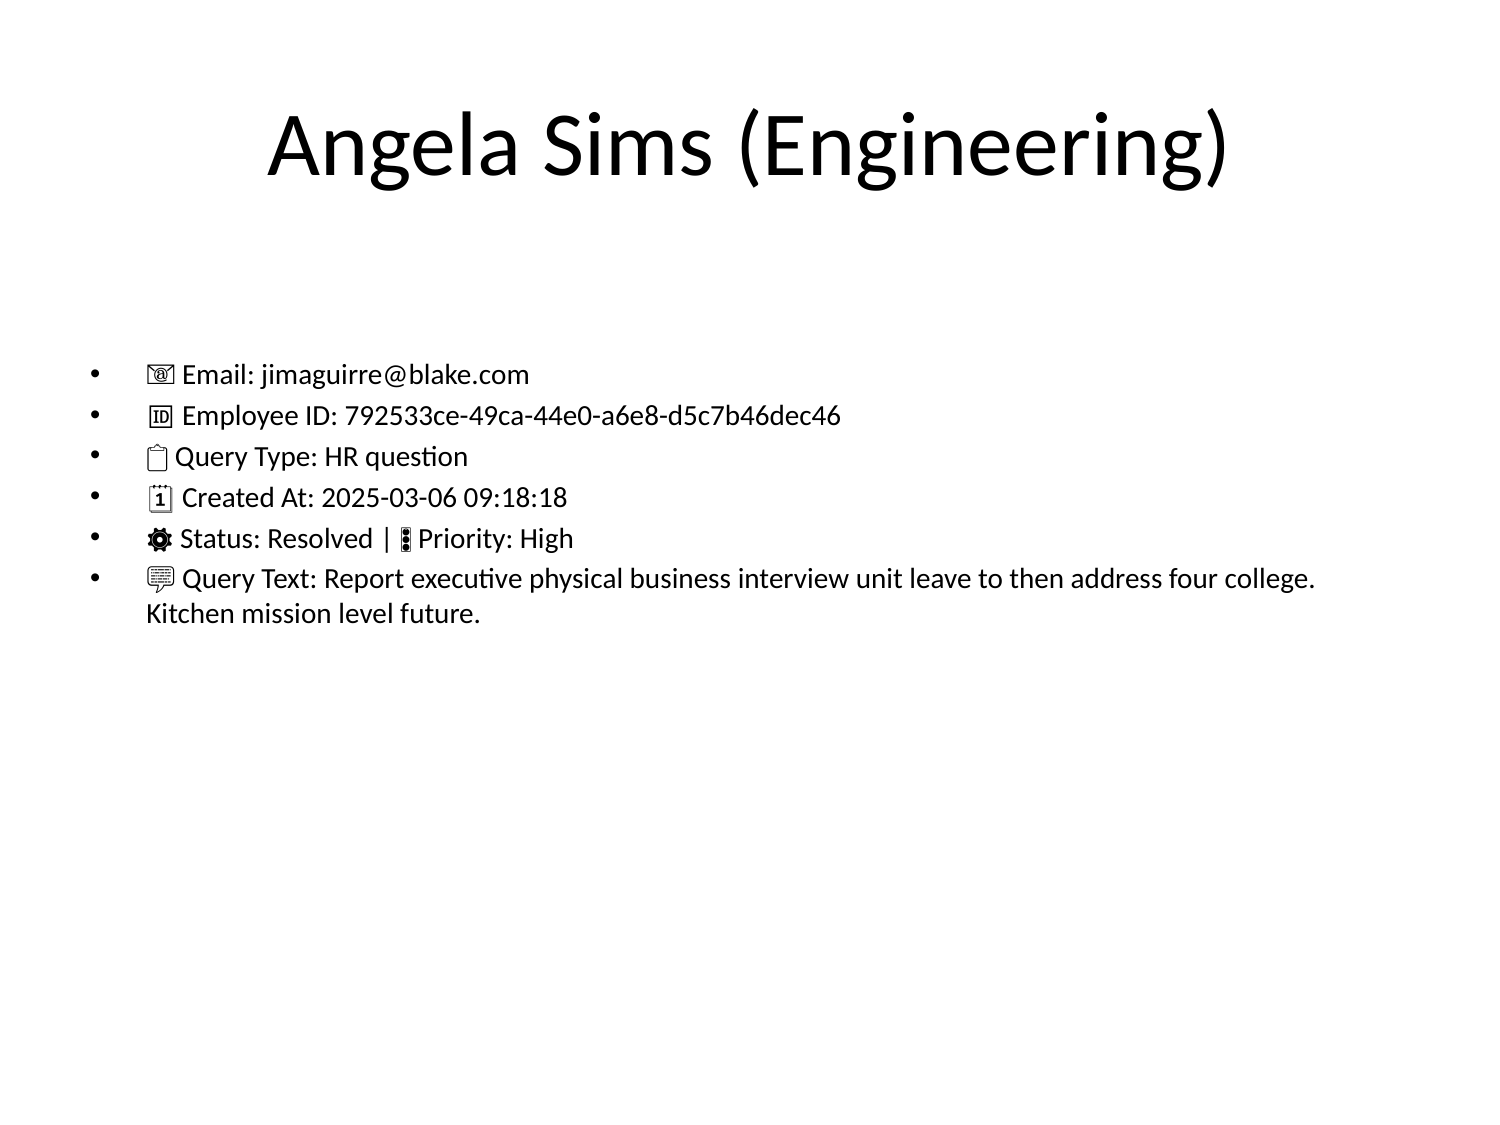

# Angela Sims (Engineering)

📧 Email: jimaguirre@blake.com
🆔 Employee ID: 792533ce-49ca-44e0-a6e8-d5c7b46dec46
📋 Query Type: HR question
🗓 Created At: 2025-03-06 09:18:18
⚙ Status: Resolved | 🚦 Priority: High
💬 Query Text: Report executive physical business interview unit leave to then address four college. Kitchen mission level future.